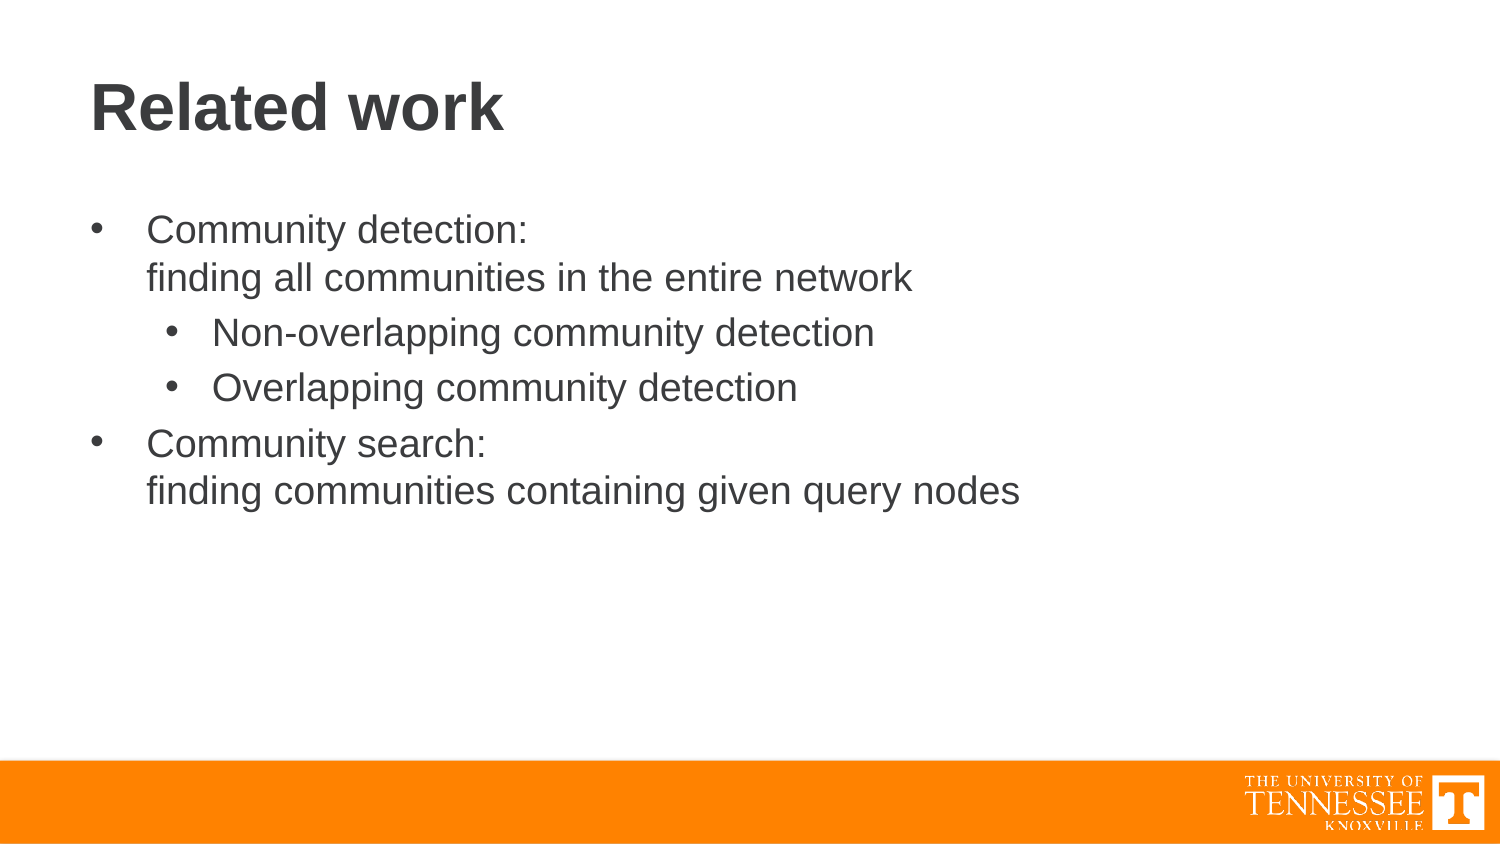

# Related work
Community detection:
finding all communities in the entire network
Non-overlapping community detection
Overlapping community detection
Community search:
finding communities containing given query nodes